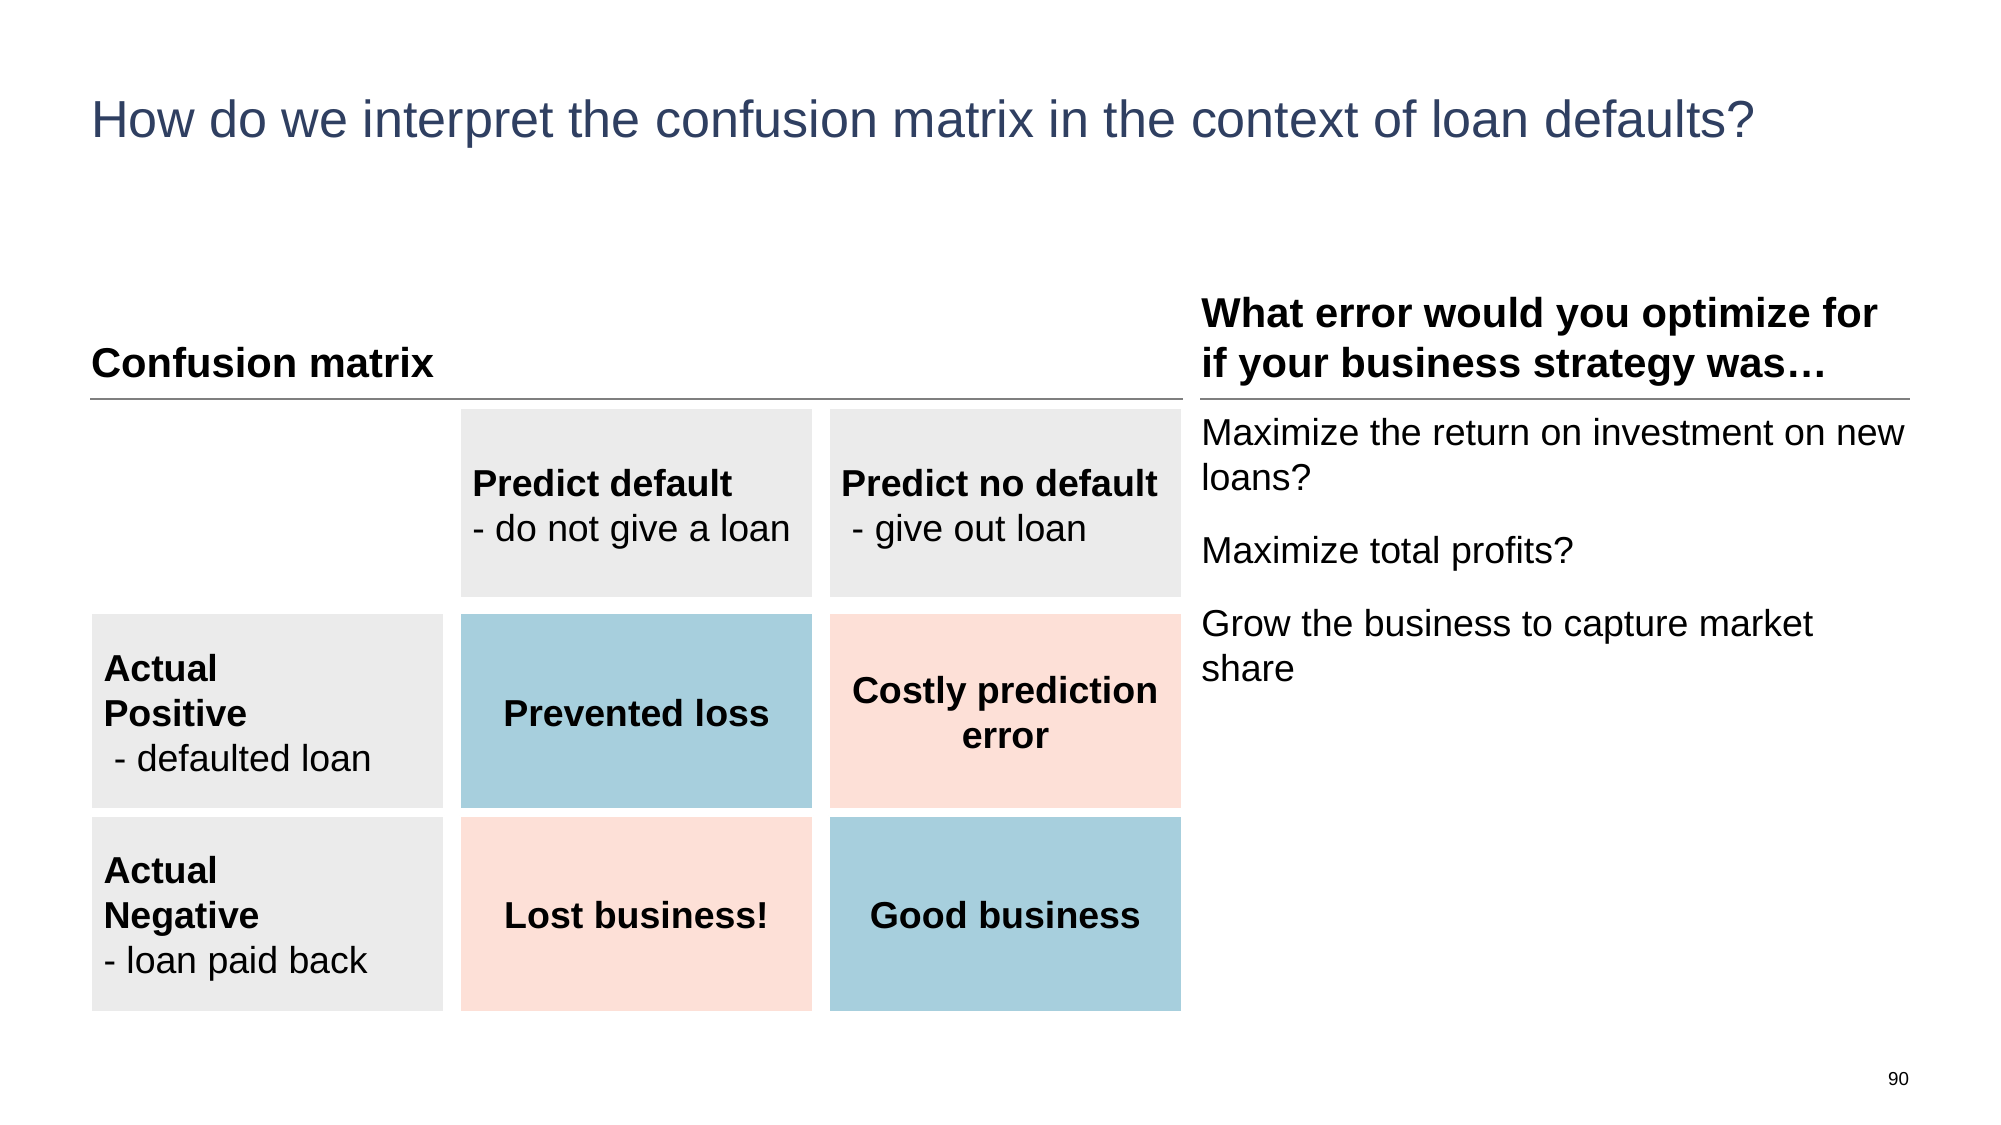

# How do we interpret the confusion matrix in the context of loan defaults?
What error would you optimize for if your business strategy was…
Confusion matrix
Predict default
- do not give a loan
Predict no default
 - give out loan
Maximize the return on investment on new loans?
Maximize total profits?
Grow the business to capture market share
Actual
Positive
 - defaulted loan
Prevented loss
Costly prediction error
Actual
Negative
- loan paid back
Lost business!
Good business